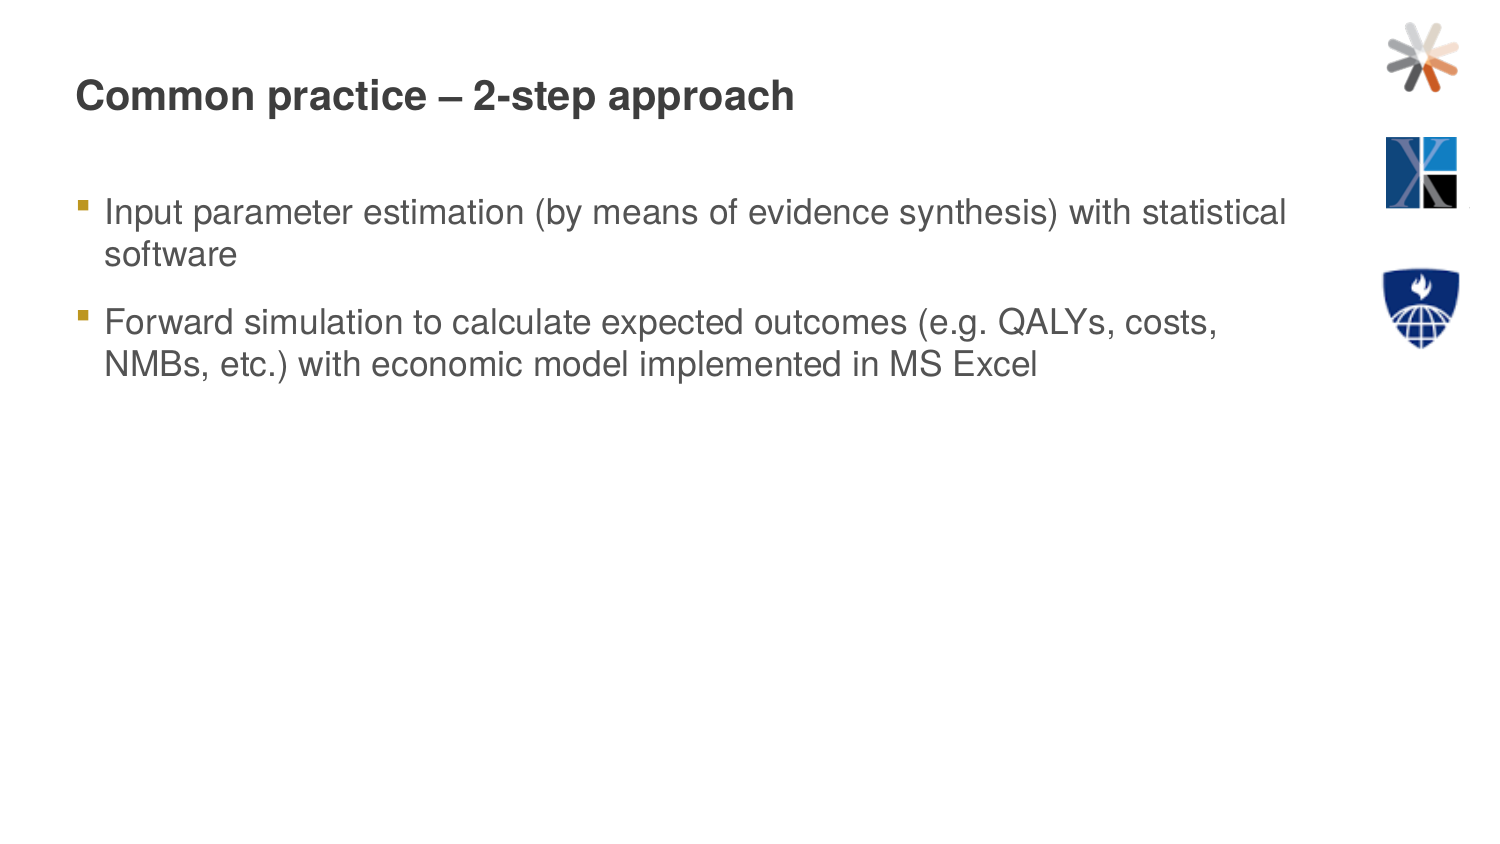

# Common practice – 2-step approach
Input parameter estimation (by means of evidence synthesis) with statistical software
Forward simulation to calculate expected outcomes (e.g. QALYs, costs, NMBs, etc.) with economic model implemented in MS Excel